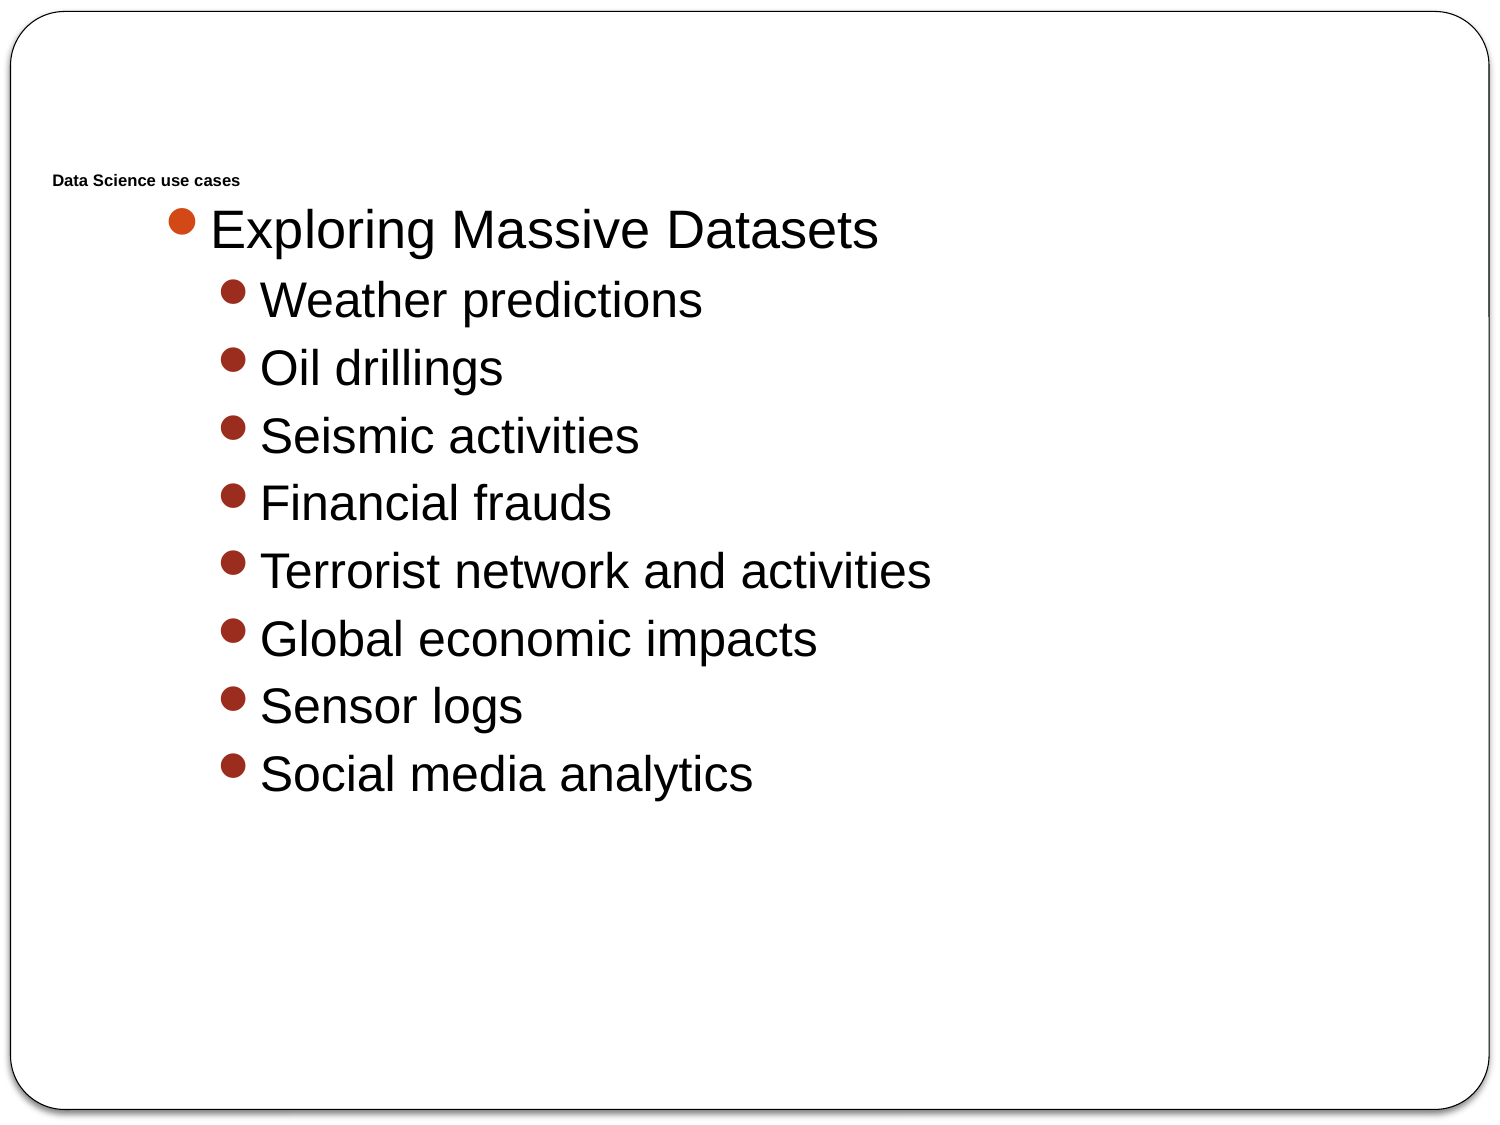

# Data Science use cases
Exploring Massive Datasets
Weather predictions
Oil drillings
Seismic activities
Financial frauds
Terrorist network and activities
Global economic impacts
Sensor logs
Social media analytics